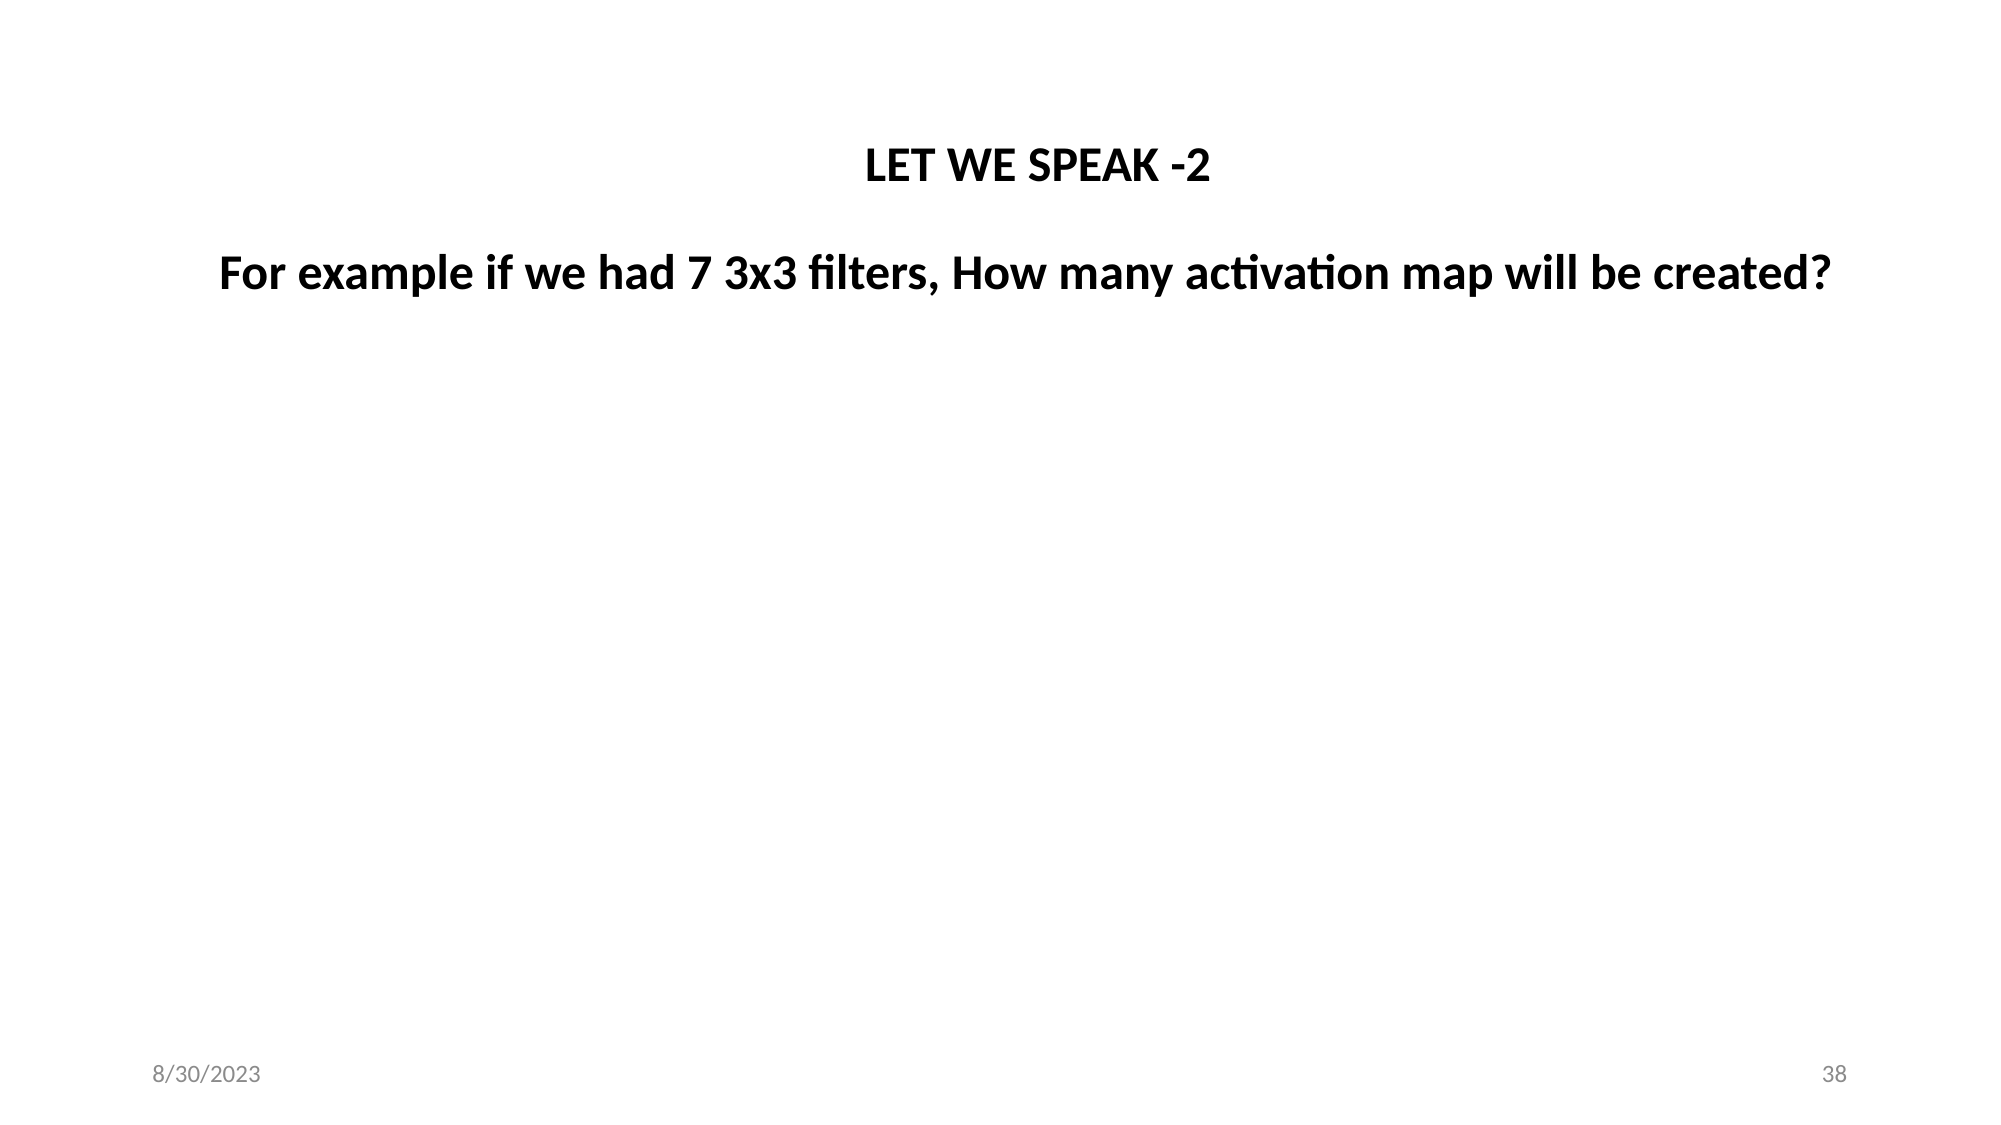

LET WE SPEAK -2
For example if we had 7 3x3 filters, How many activation map will be created?
8/30/2023
38